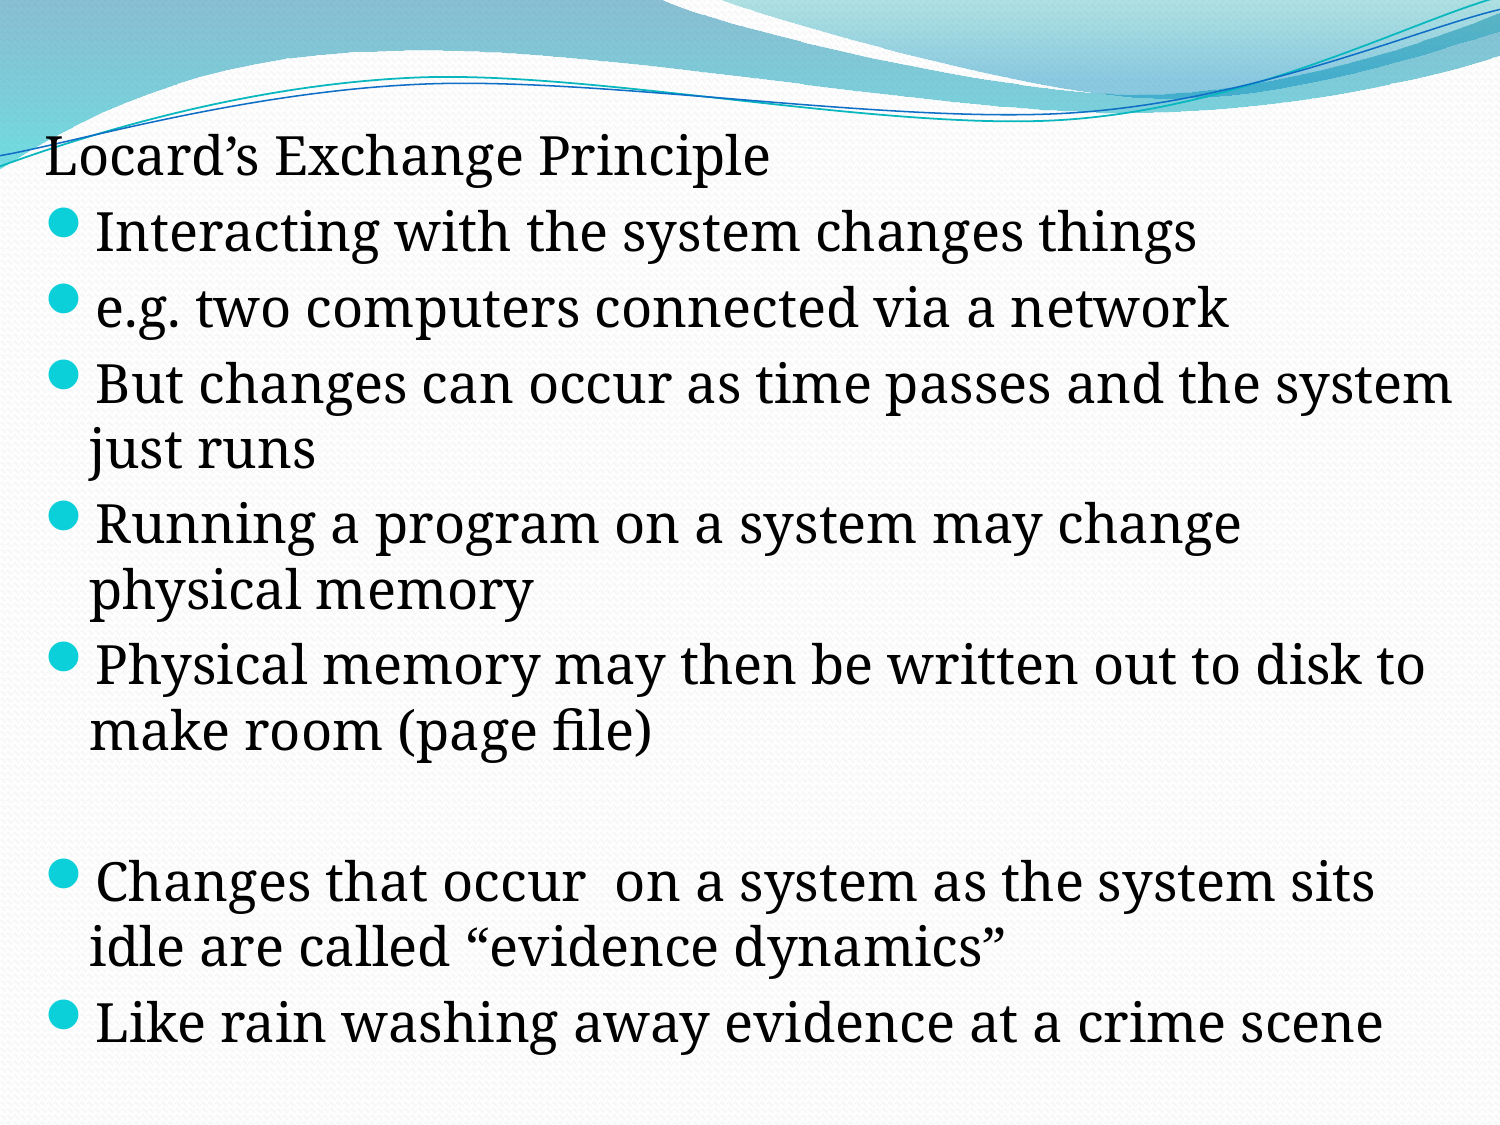

Locard’s Exchange Principle
Interacting with the system changes things
e.g. two computers connected via a network
But changes can occur as time passes and the system just runs
Running a program on a system may change physical memory
Physical memory may then be written out to disk to make room (page file)

Changes that occur  on a system as the system sits idle are called “evidence dynamics”
Like rain washing away evidence at a crime scene